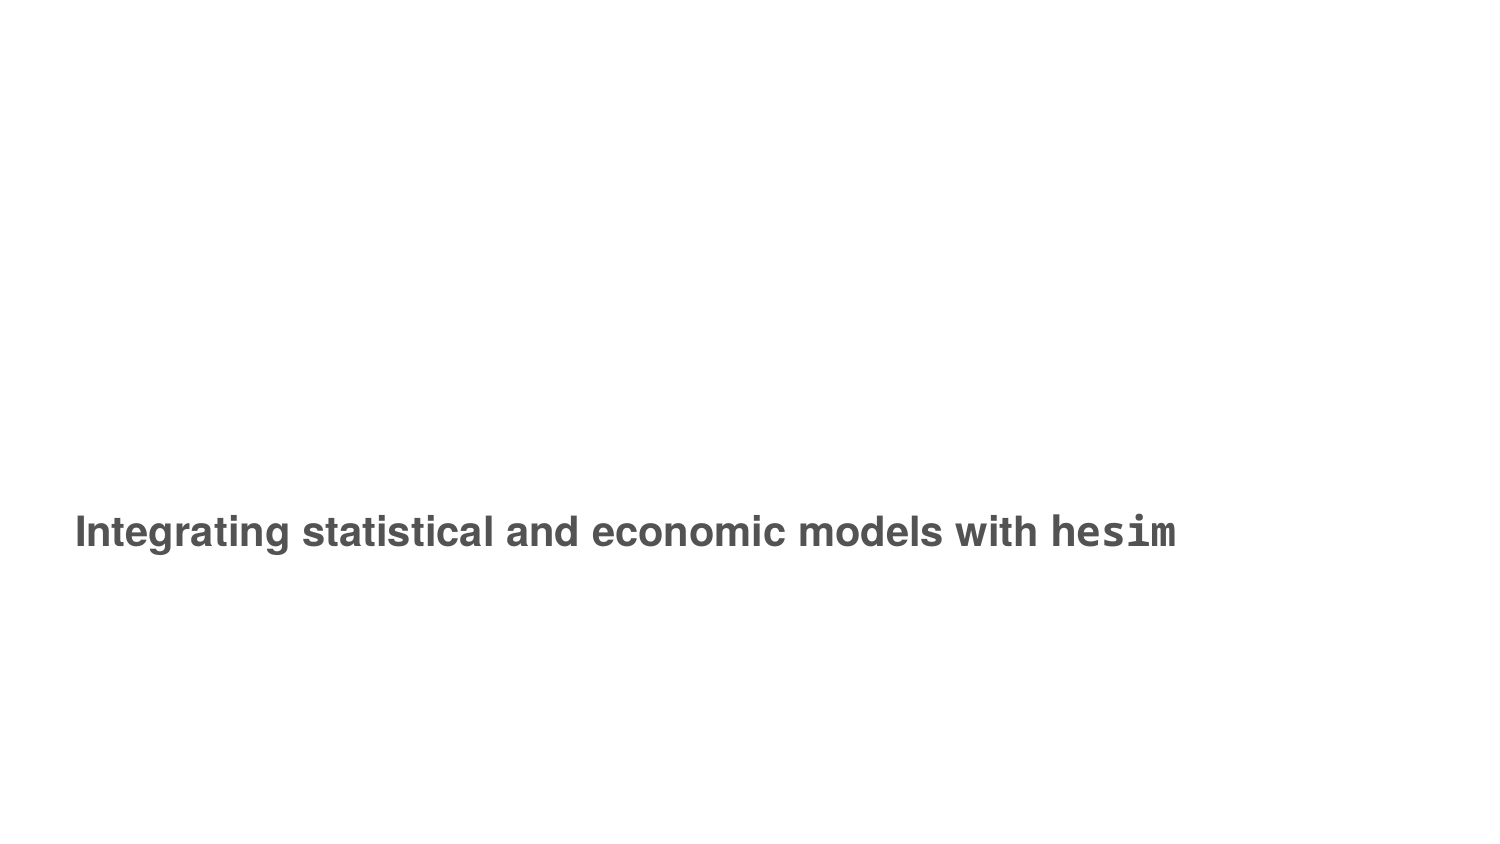

Integrating statistical and economic models with hesim